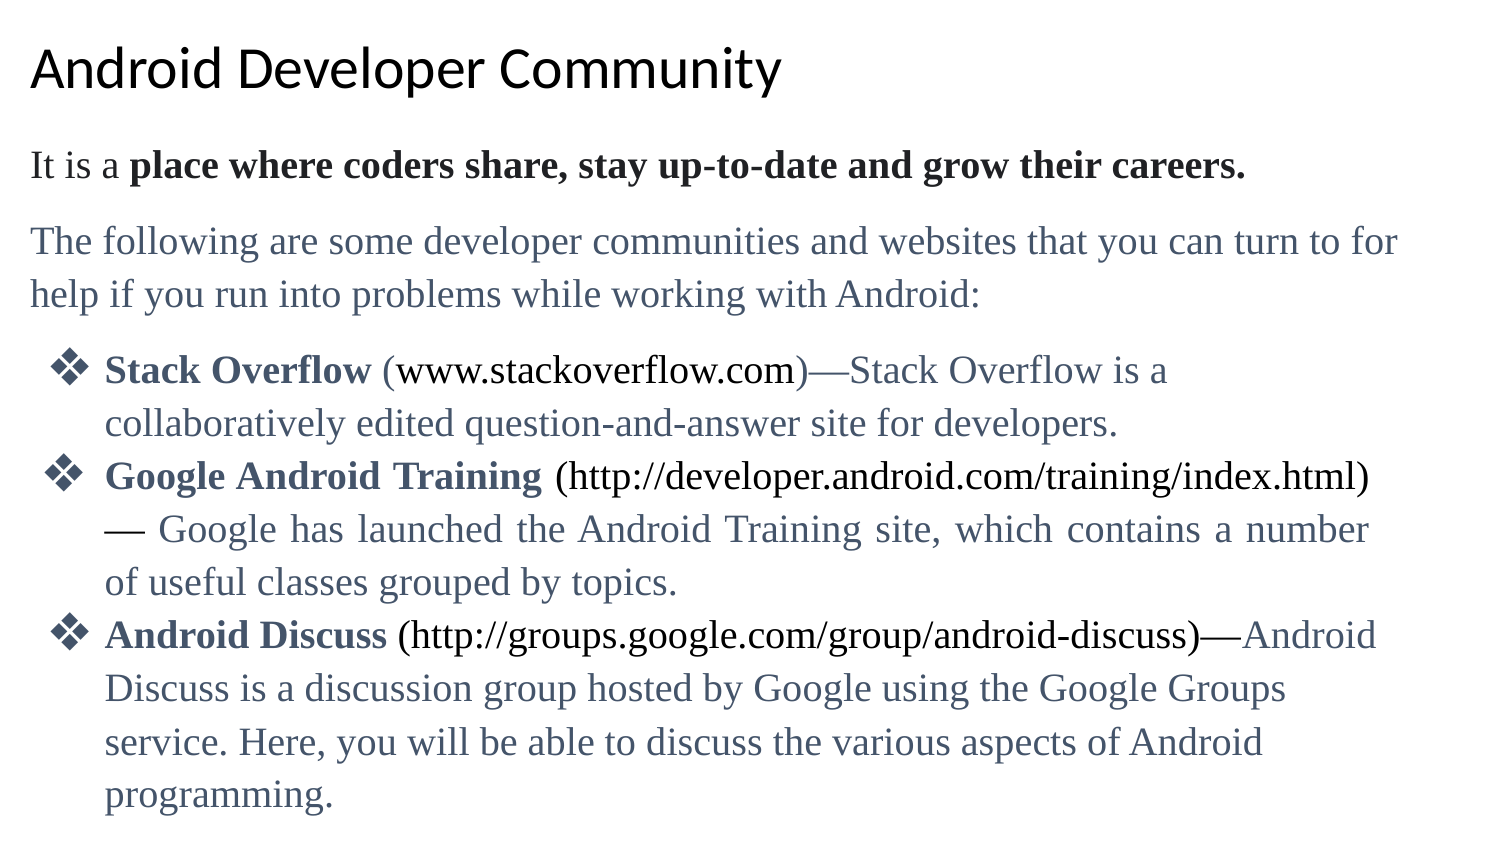

# Android Developer Community
It is a place where coders share, stay up-to-date and grow their careers.
The following are some developer communities and websites that you can turn to for help if you run into problems while working with Android:
Stack Overflow (www.stackoverflow.com)—Stack Overflow is a collaboratively edited question-and-answer site for developers.
Google Android Training (http://developer.android.com/training/index.html)— Google has launched the Android Training site, which contains a number of useful classes grouped by topics.
Android Discuss (http://groups.google.com/group/android-discuss)—Android Discuss is a discussion group hosted by Google using the Google Groups service. Here, you will be able to discuss the various aspects of Android programming.